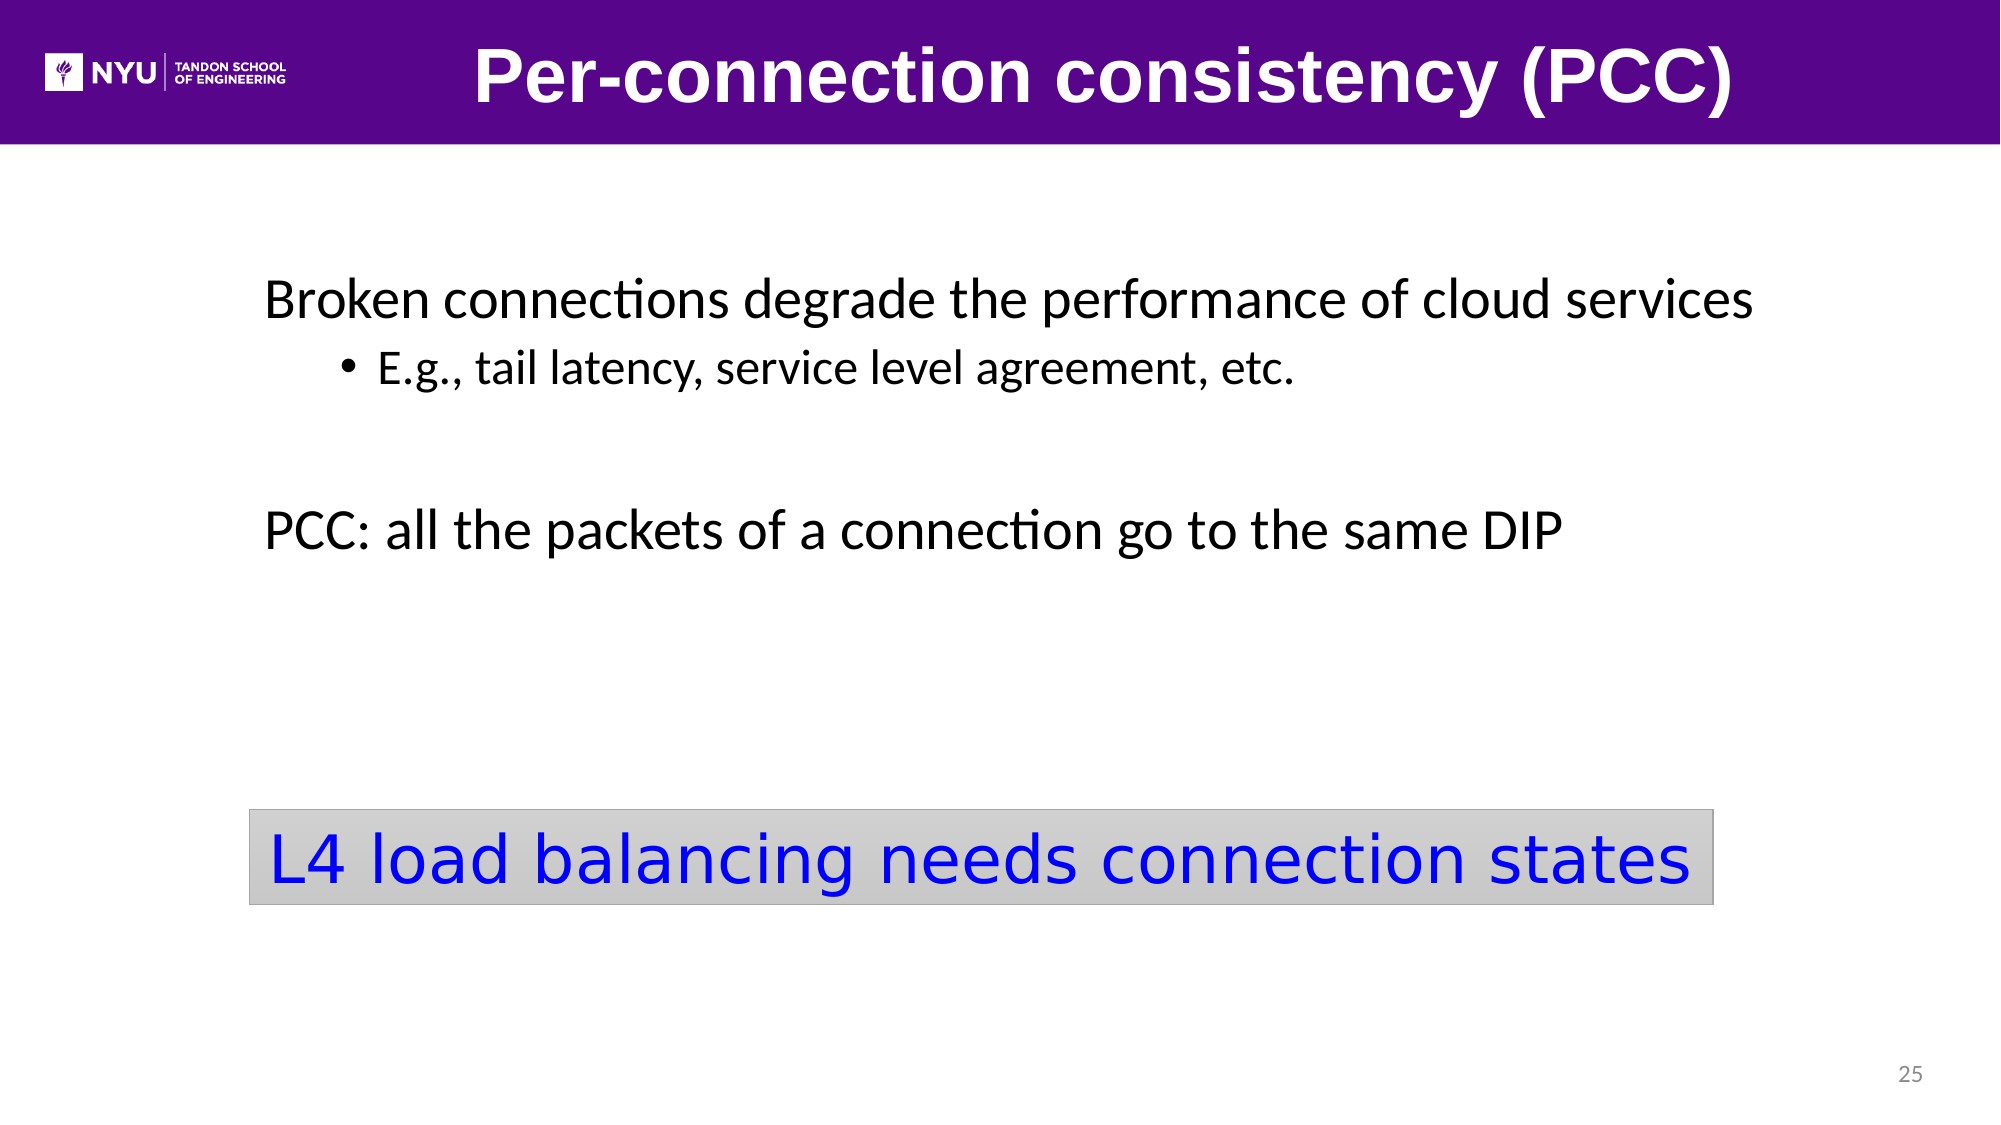

# Per-connection consistency (PCC)
Broken connections degrade the performance of cloud services
E.g., tail latency, service level agreement, etc.

PCC: all the packets of a connection go to the same DIP

L4 load balancing needs connection states
25